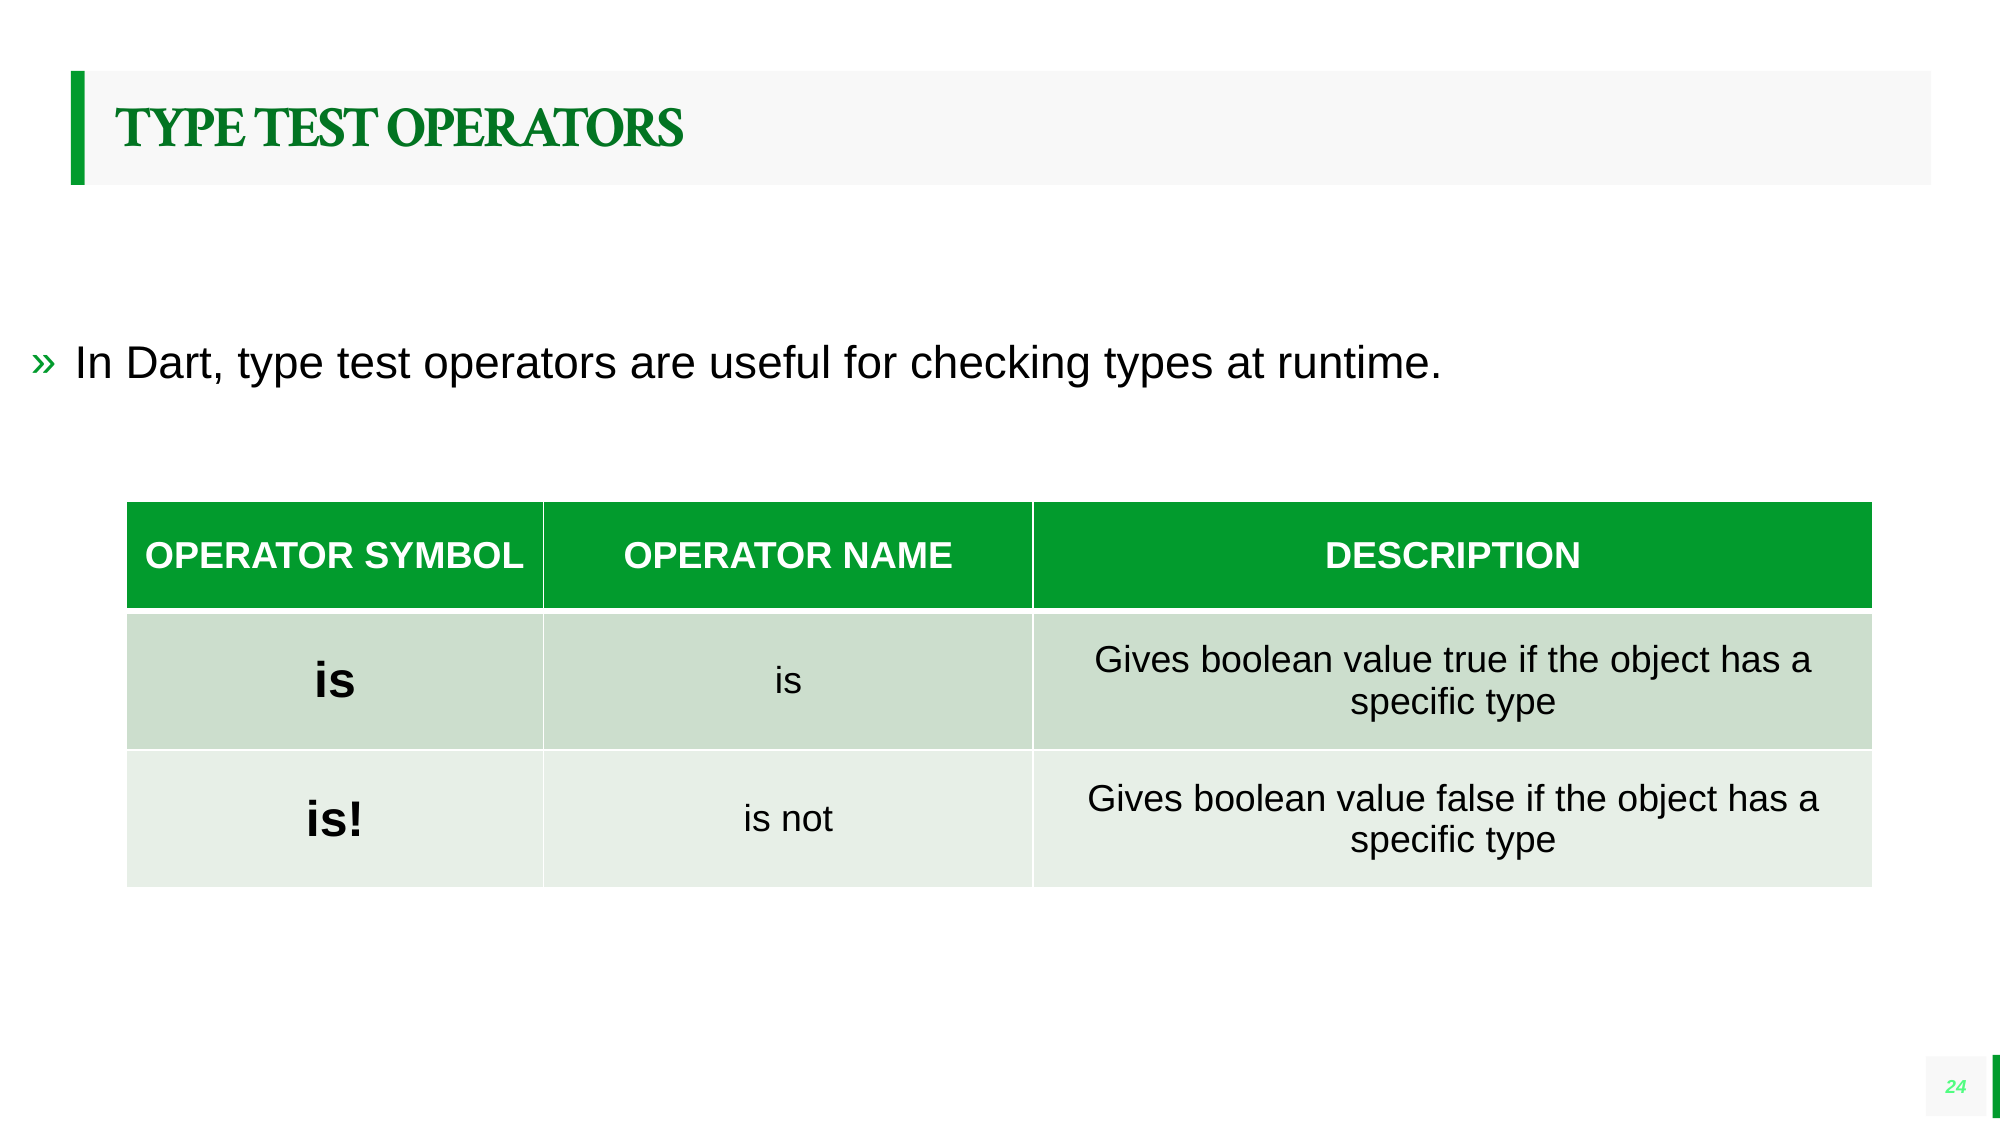

# TYPE TEST OPERATORS
In Dart, type test operators are useful for checking types at runtime.
| Operator Symbol | Operator Name | Description |
| --- | --- | --- |
| is | is | Gives boolean value true if the object has a specific type |
| is! | is not | Gives boolean value false if the object has a specific type |
24